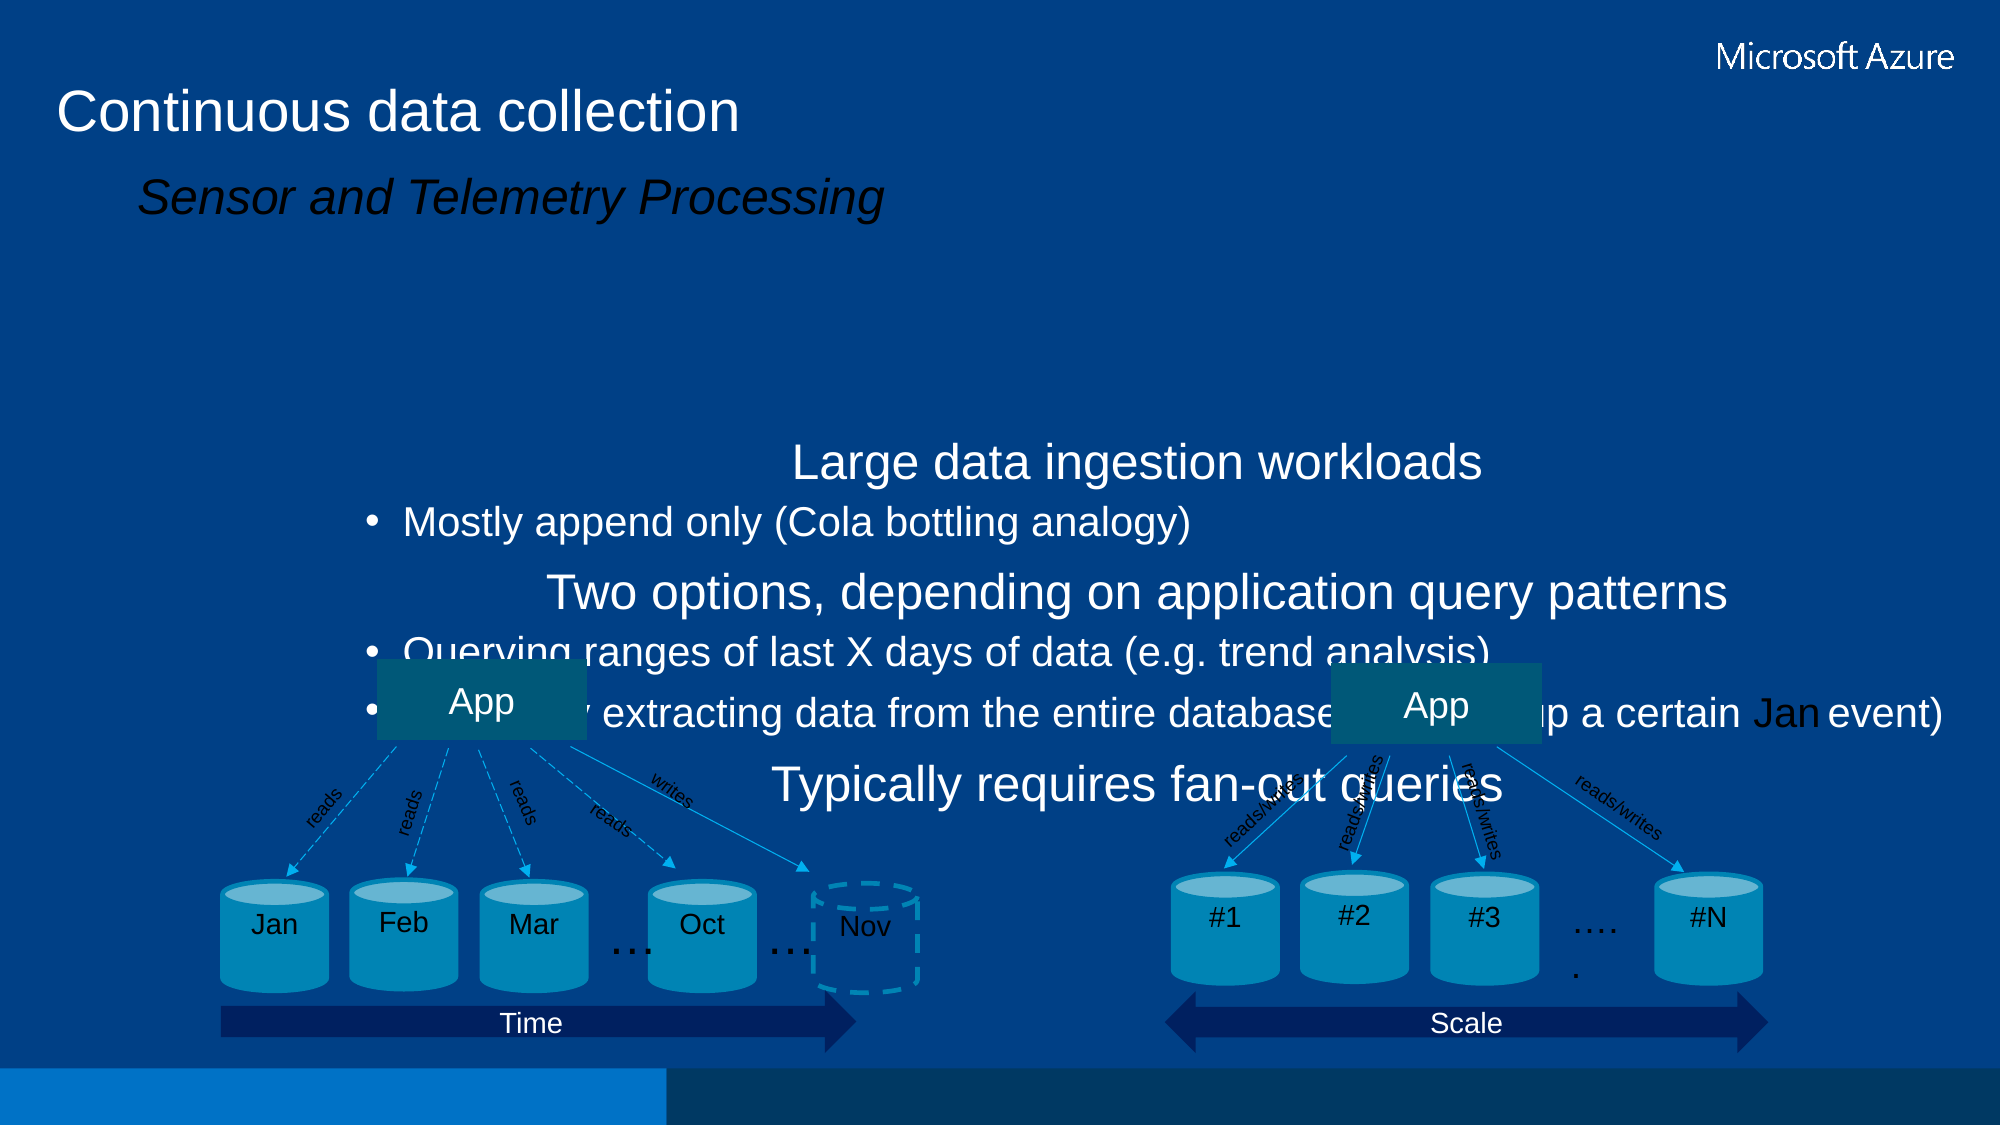

Continuous data collection
Sensor and Telemetry Processing
Large data ingestion workloads
Mostly append only (Cola bottling analogy)
Two options, depending on application query patterns
Querying ranges of last X days of data (e.g. trend analysis)
Randomly extracting data from the entire database (e.g. lookup a certain Jan event)
Typically requires fan-out queries
App
App
reads/writes
writes
reads/writes
reads
reads
reads
reads/writes
reads
reads/writes
#2

#N

#1

#3

Feb

Oct

Jan

Mar

Nov

…..
…
…
Time
Scale